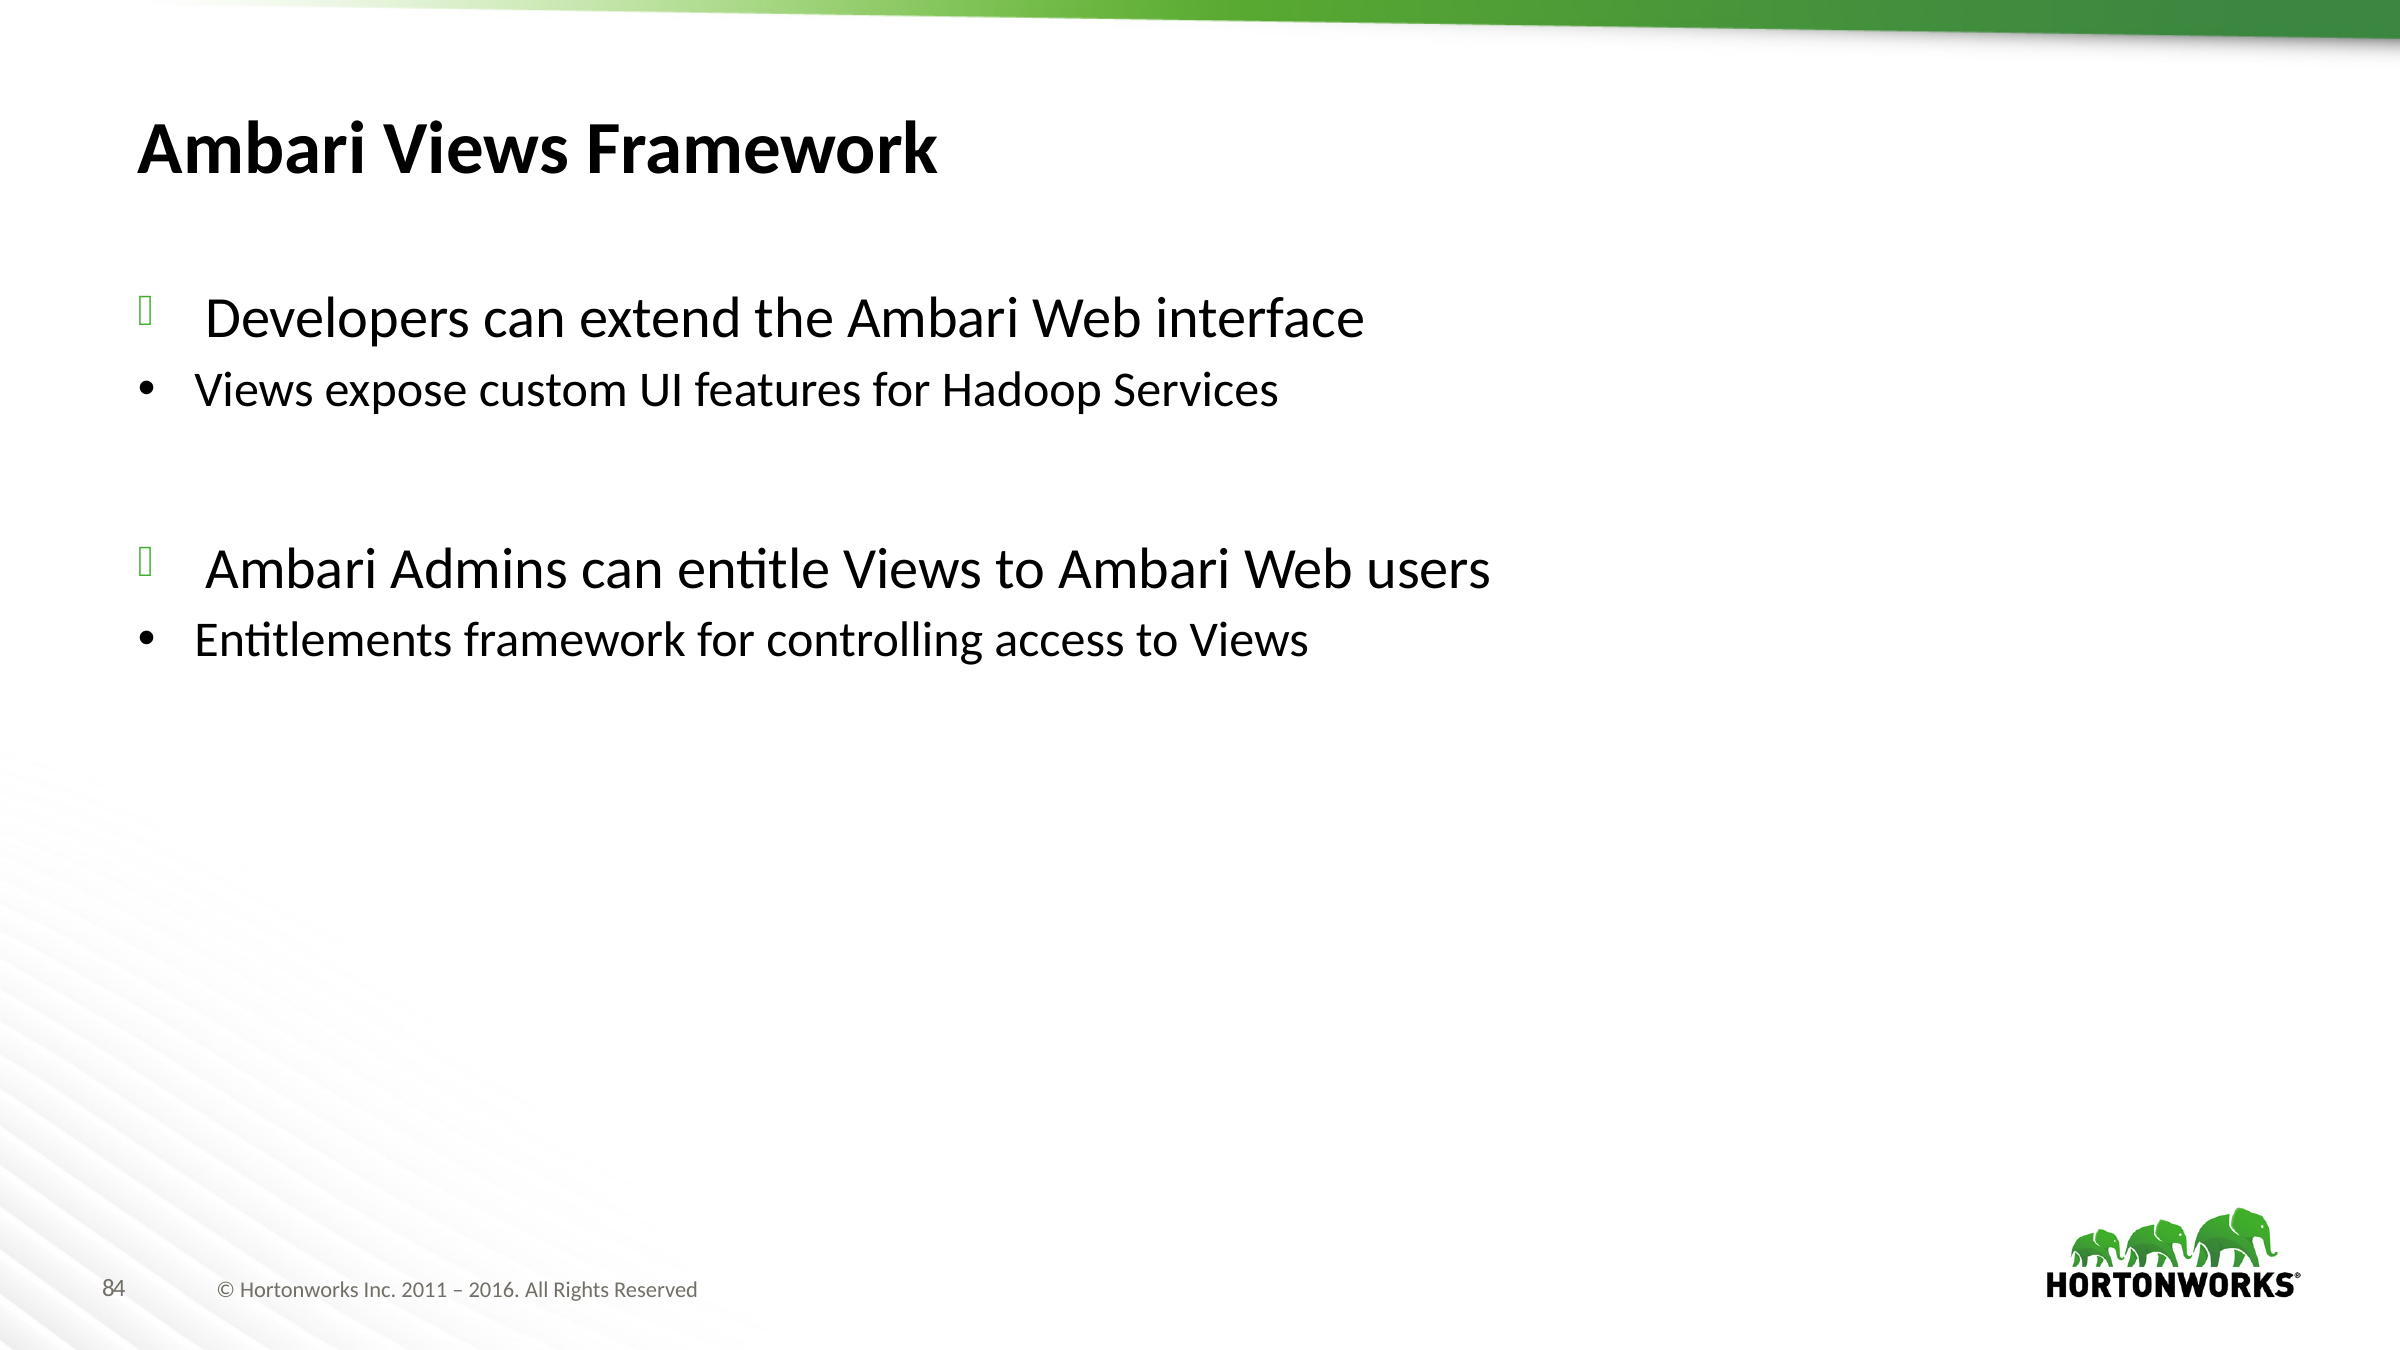

# Ambari Views Framework
Developers can extend the Ambari Web interface
Views expose custom UI features for Hadoop Services

Ambari Admins can entitle Views to Ambari Web users
Entitlements framework for controlling access to Views